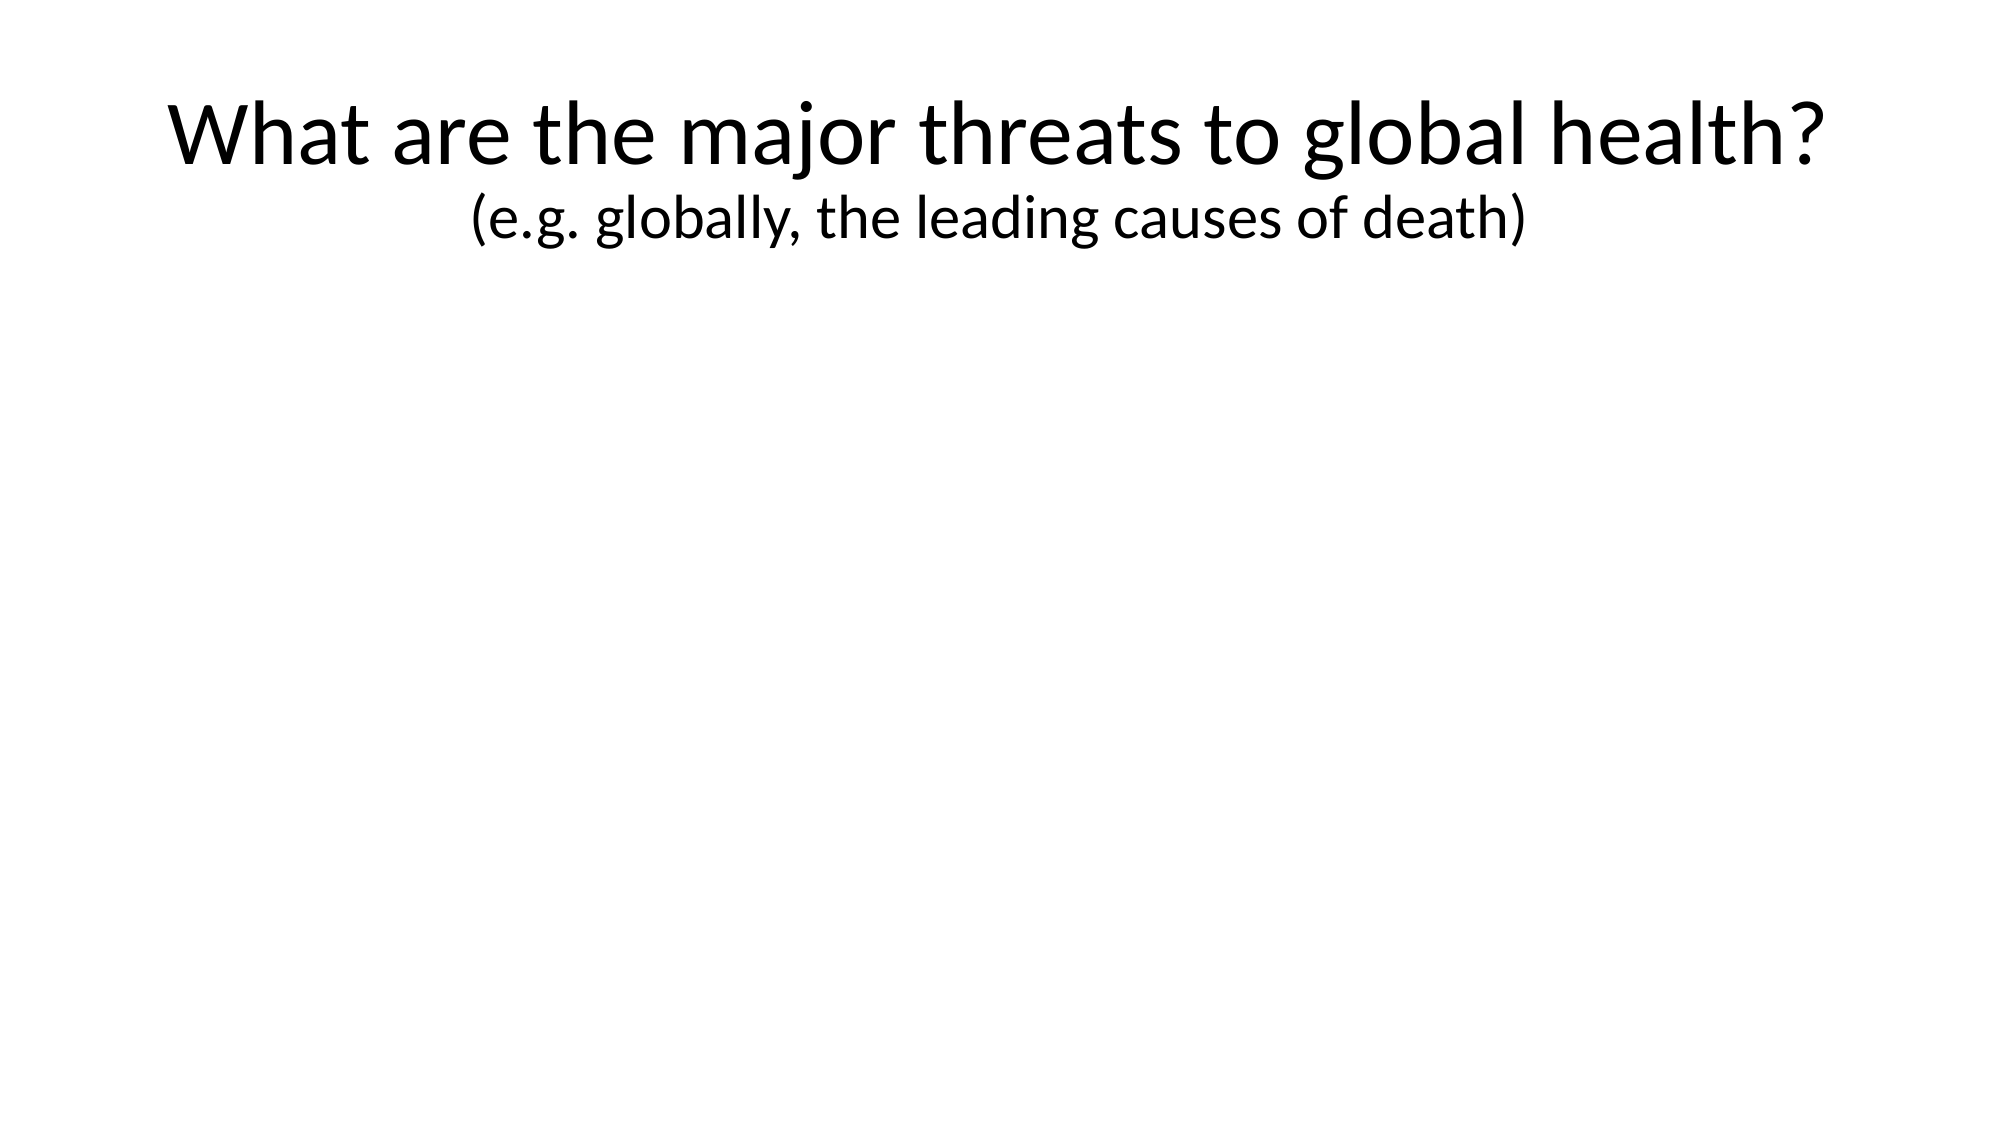

# What are the major threats to global health? (e.g. globally, the leading causes of death)